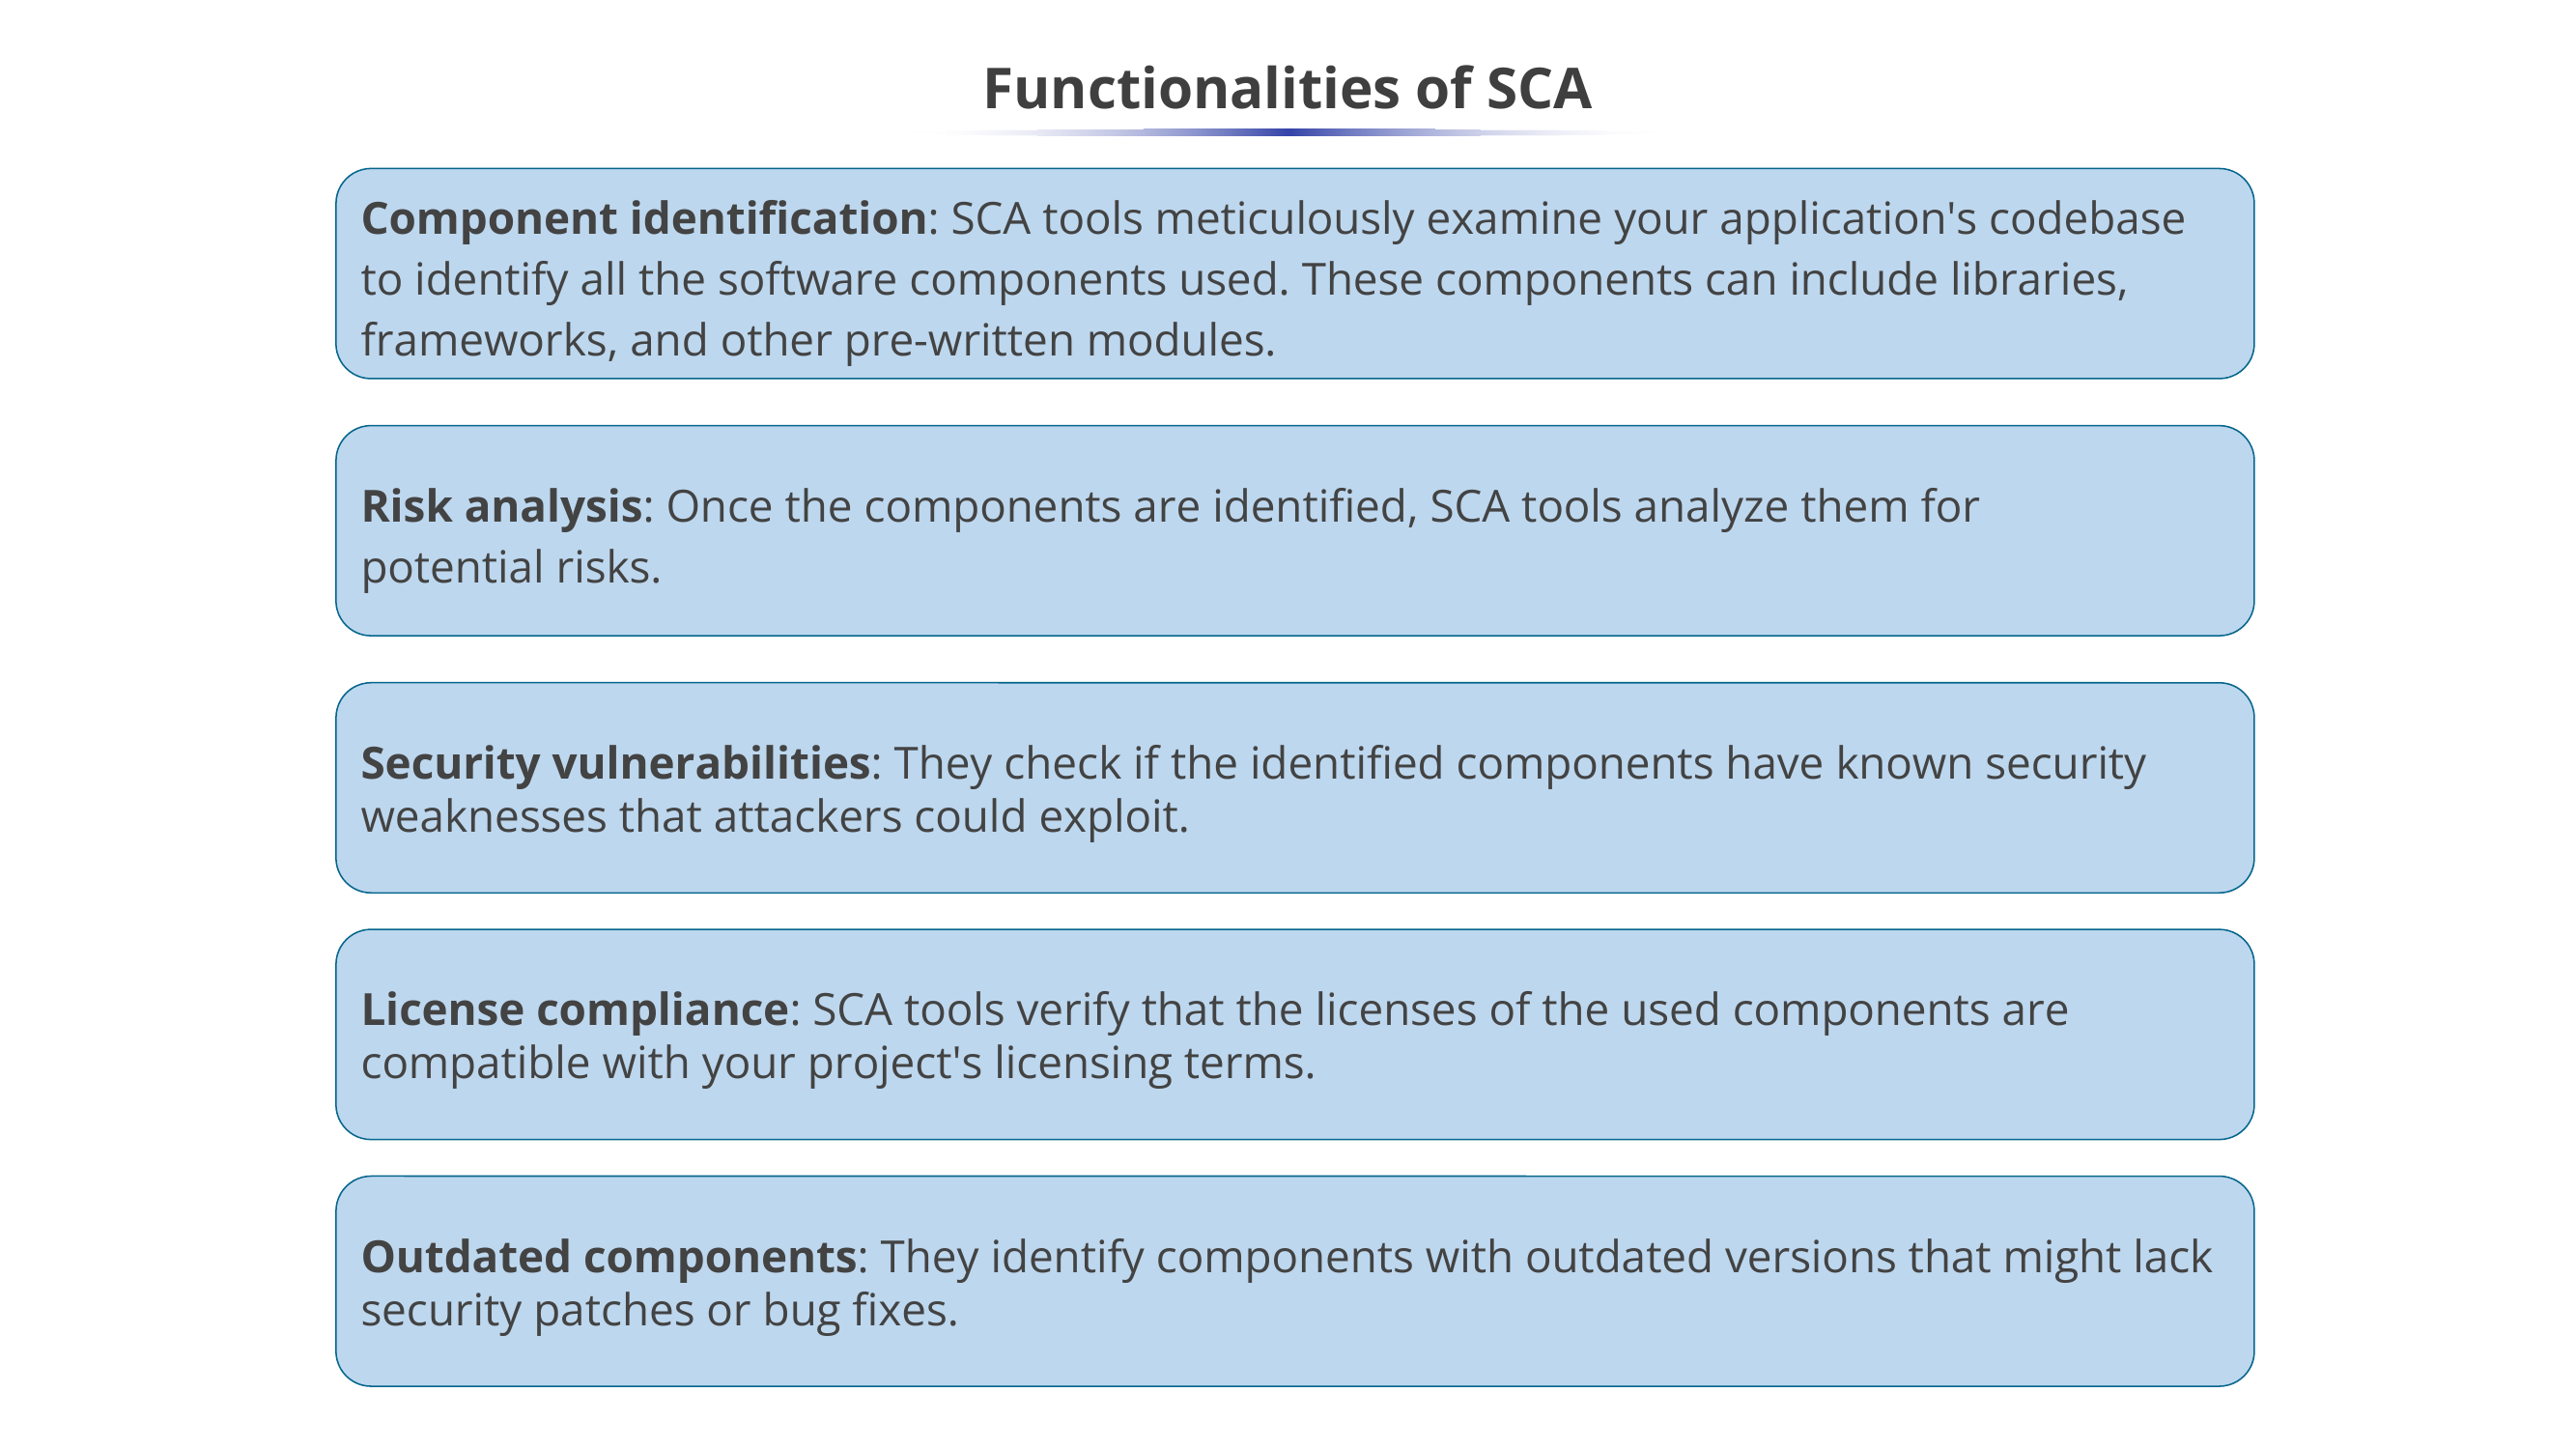

# Functionalities of SCA

Component identification: SCA tools meticulously examine your application's codebase to identify all the software components used. These components can include libraries, frameworks, and other pre-written modules.
Risk analysis: Once the components are identified, SCA tools analyze them for
potential risks.
Security vulnerabilities: They check if the identified components have known security weaknesses that attackers could exploit.
License compliance: SCA tools verify that the licenses of the used components are compatible with your project's licensing terms.
Outdated components: They identify components with outdated versions that might lack security patches or bug fixes.